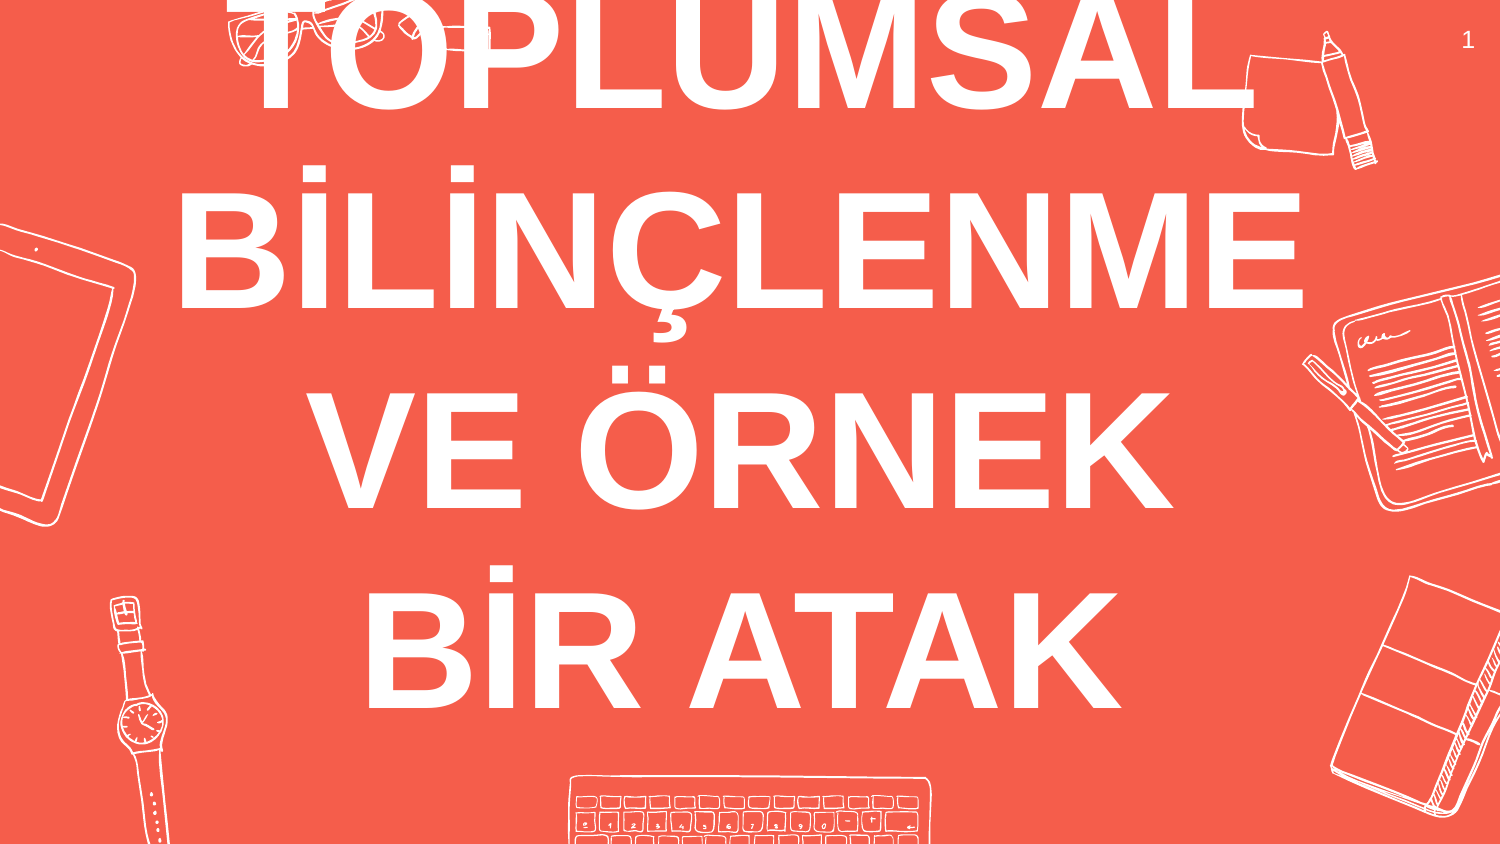

1
ŞİFRE SEÇİMİ KONUSUNDA
TOPLUMSAL BİLİNÇLENME VE ÖRNEK BİR ATAK